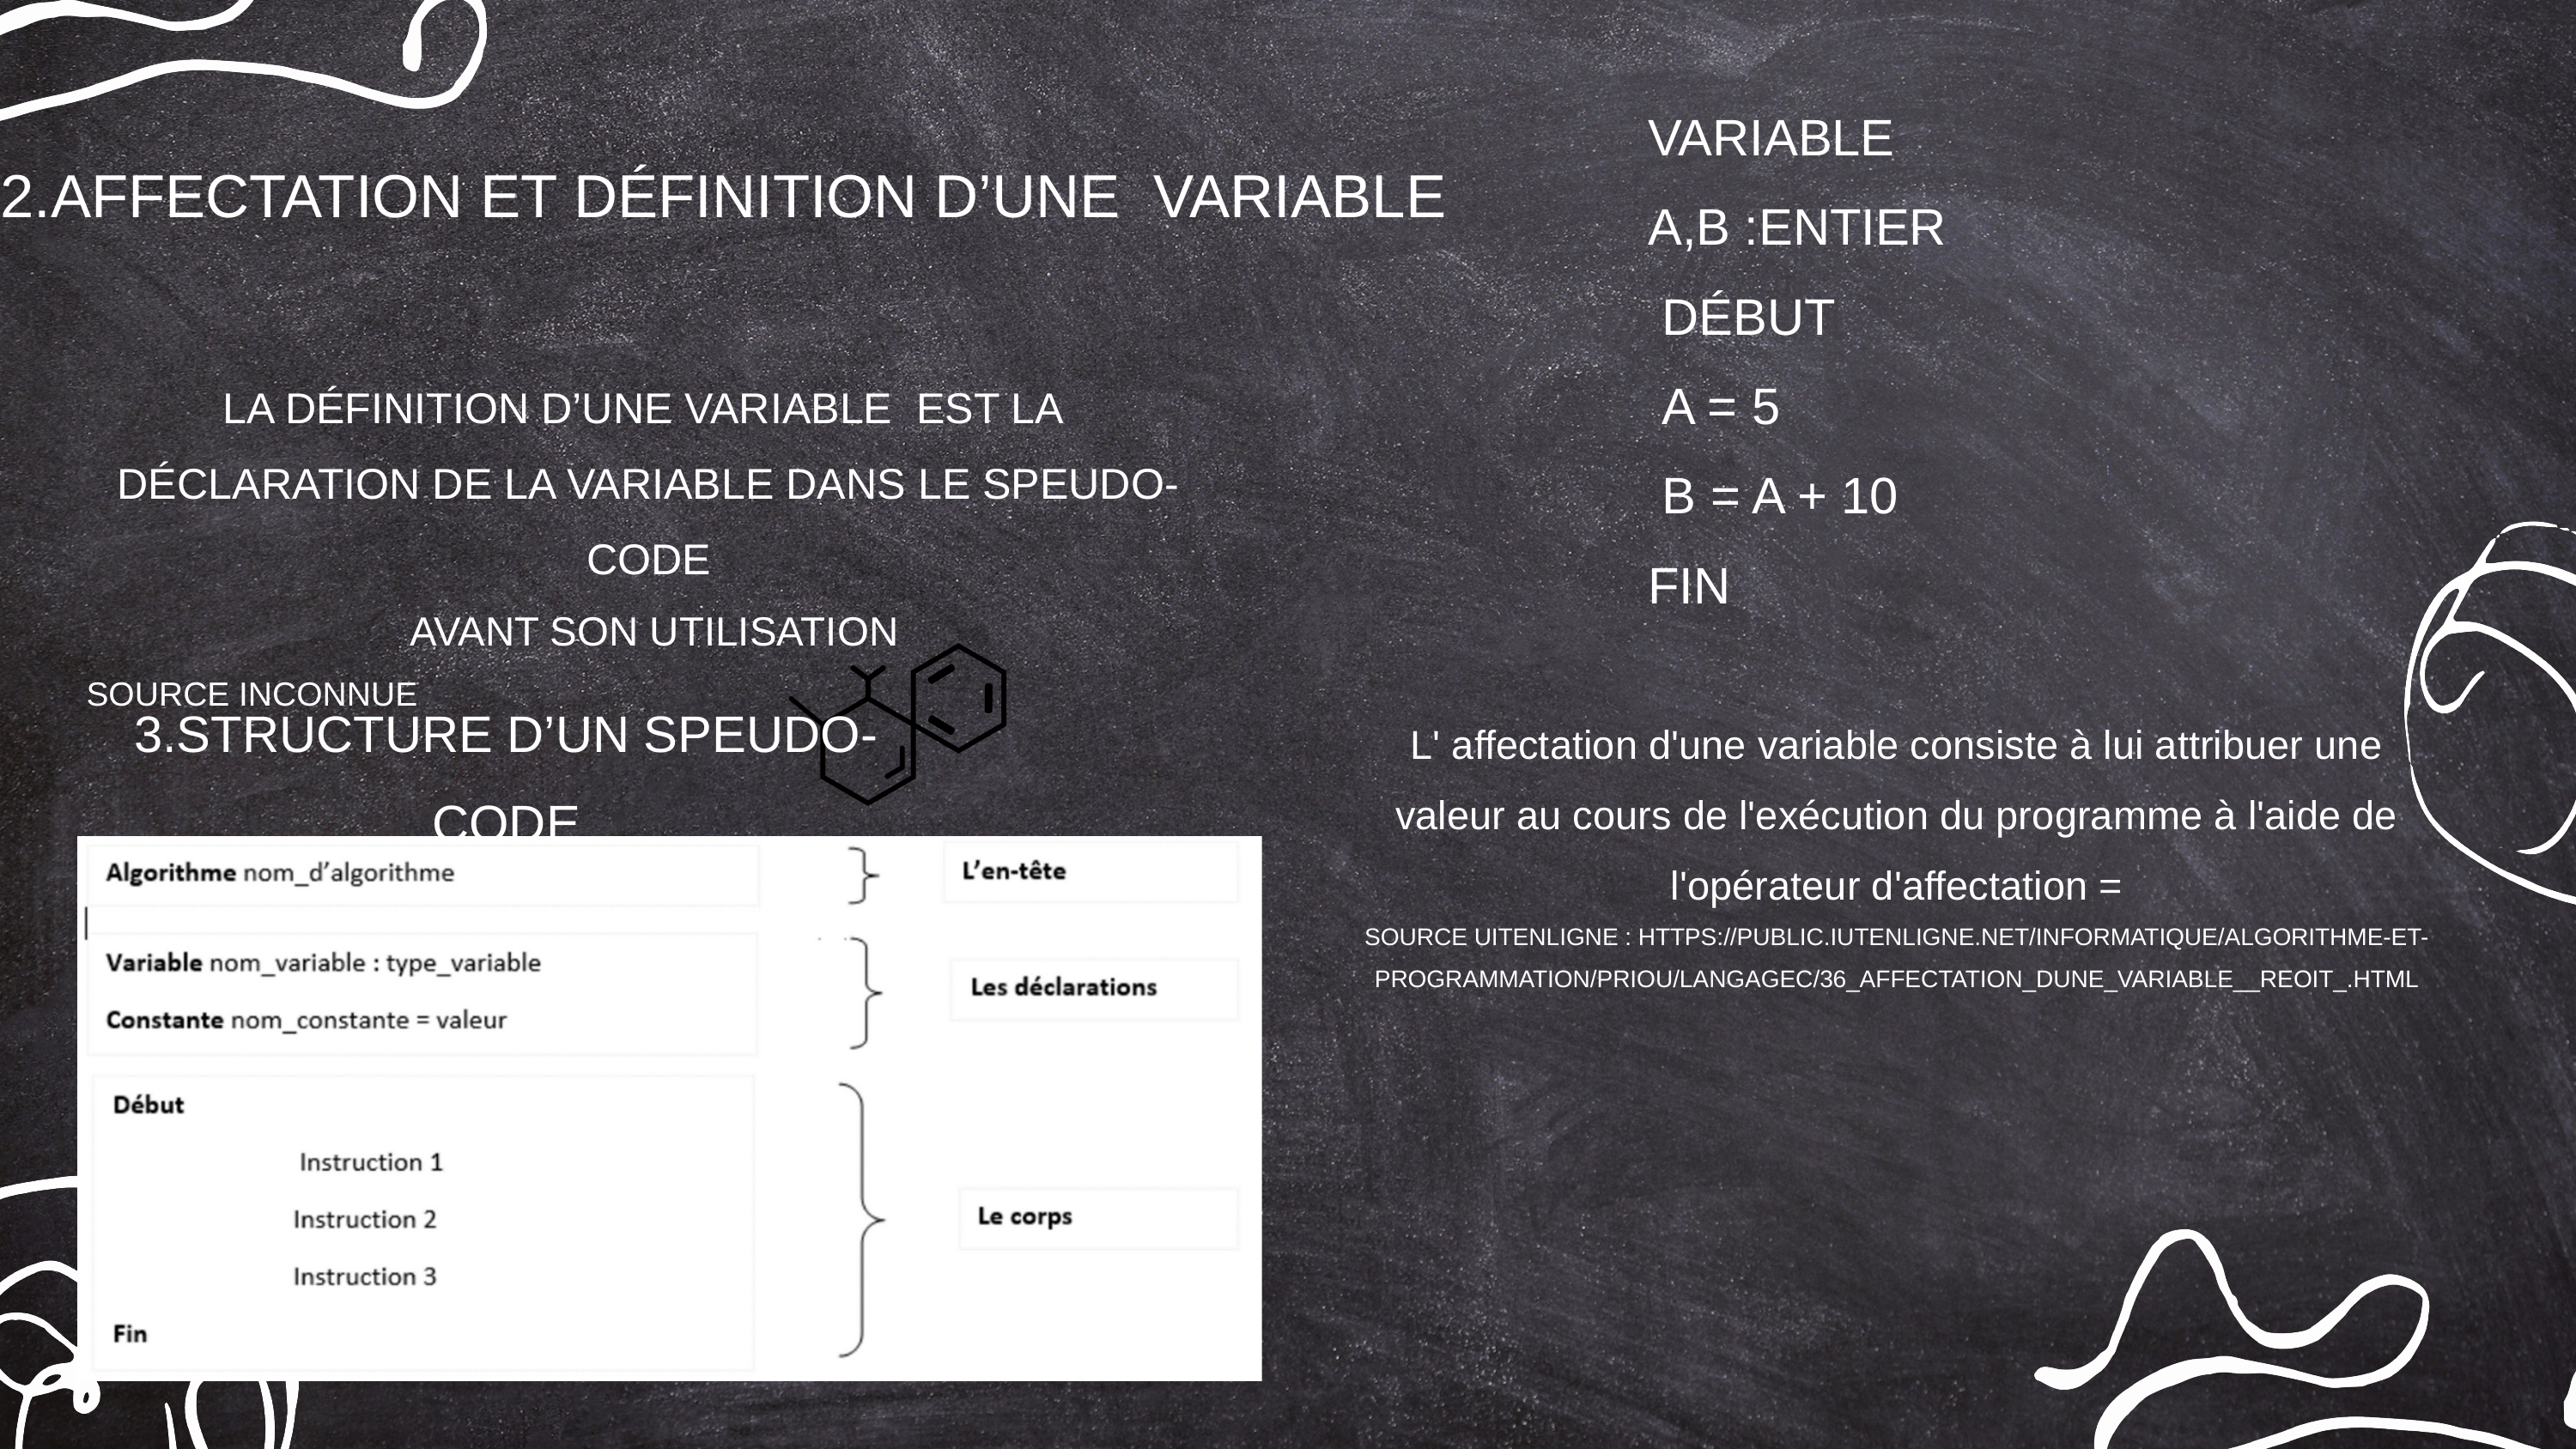

VARIABLE A,B :ENTIER
 DÉBUT
 A = 5
 B = A + 10
FIN
2.AFFECTATION ET DÉFINITION D’UNE  VARIABLE
LA DÉFINITION D’UNE VARIABLE  EST LA  DÉCLARATION DE LA VARIABLE DANS LE SPEUDO-CODE
 AVANT SON UTILISATION
 SOURCE INCONNUE

L' affectation d'une variable consiste à lui attribuer une valeur au cours de l'exécution du programme à l'aide de l'opérateur d'affectation =
SOURCE UITENLIGNE : HTTPS://PUBLIC.IUTENLIGNE.NET/INFORMATIQUE/ALGORITHME-ET-PROGRAMMATION/PRIOU/LANGAGEC/36_AFFECTATION_DUNE_VARIABLE__REOIT_.HTML

3.STRUCTURE D’UN SPEUDO-CODE